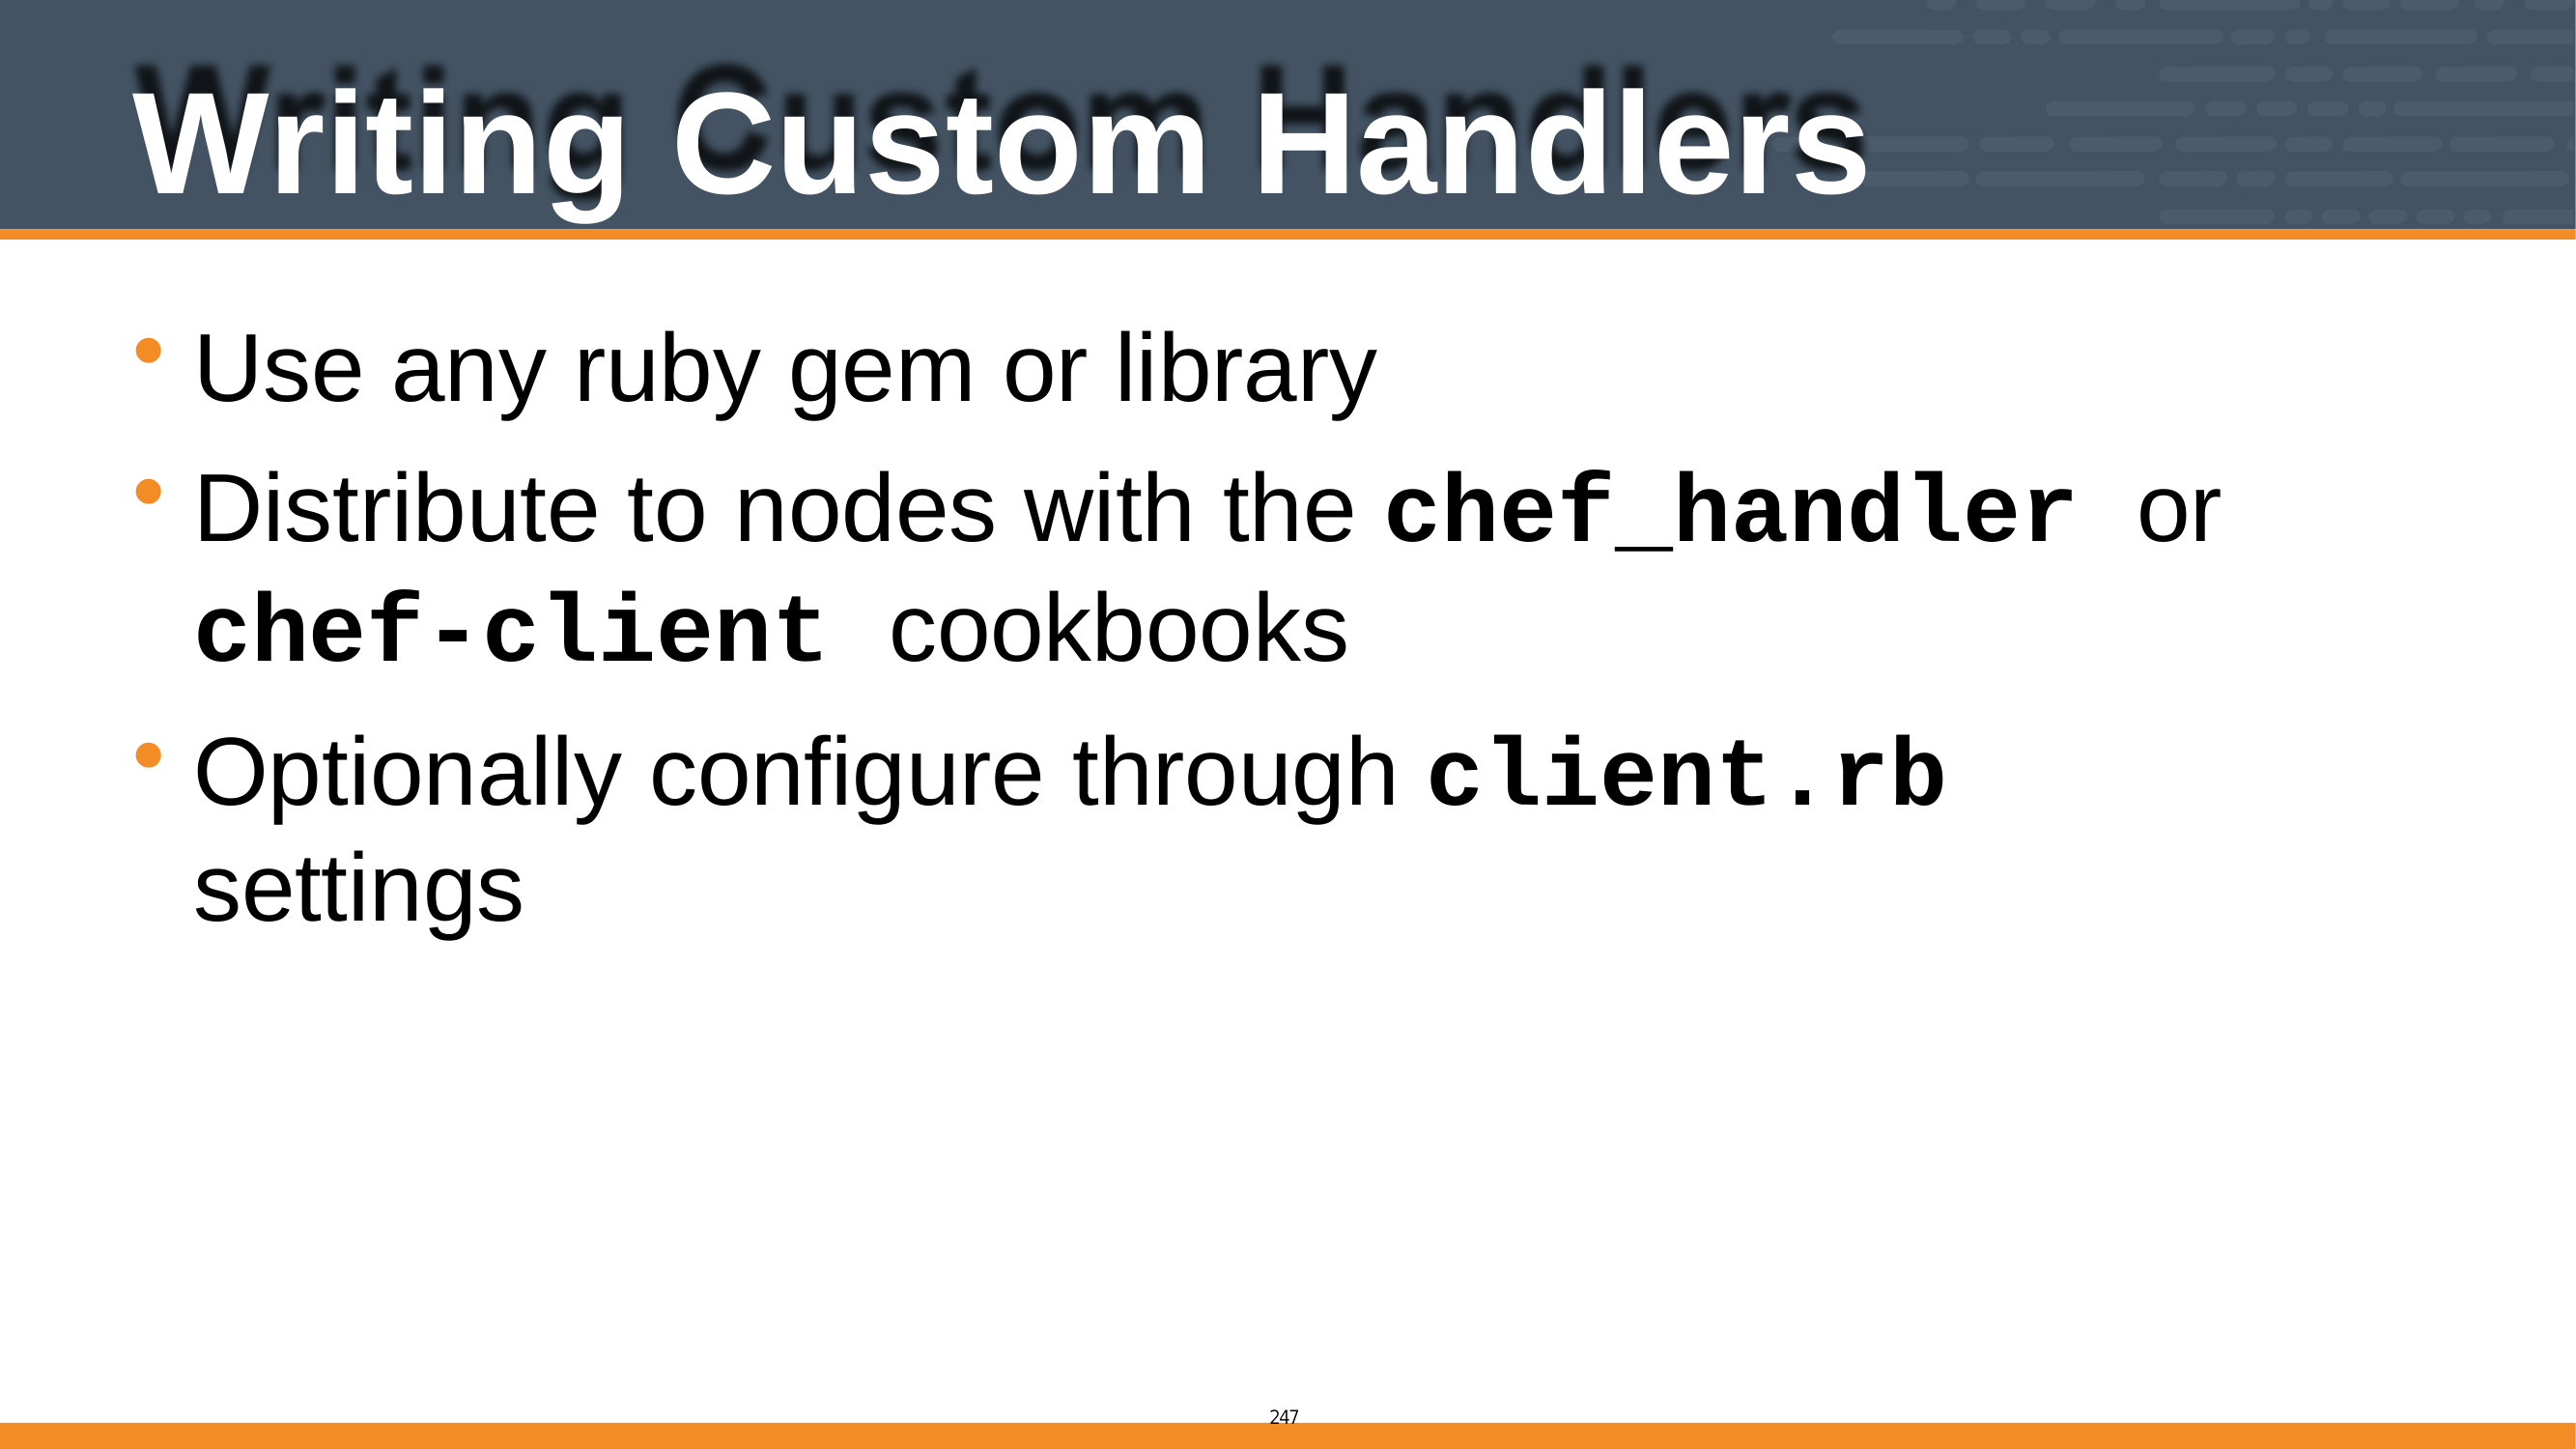

# Writing Custom Handlers

Use any ruby gem or library
Distribute to nodes with the chef_handler or
chef-client cookbooks
Optionally configure through client.rb settings
247